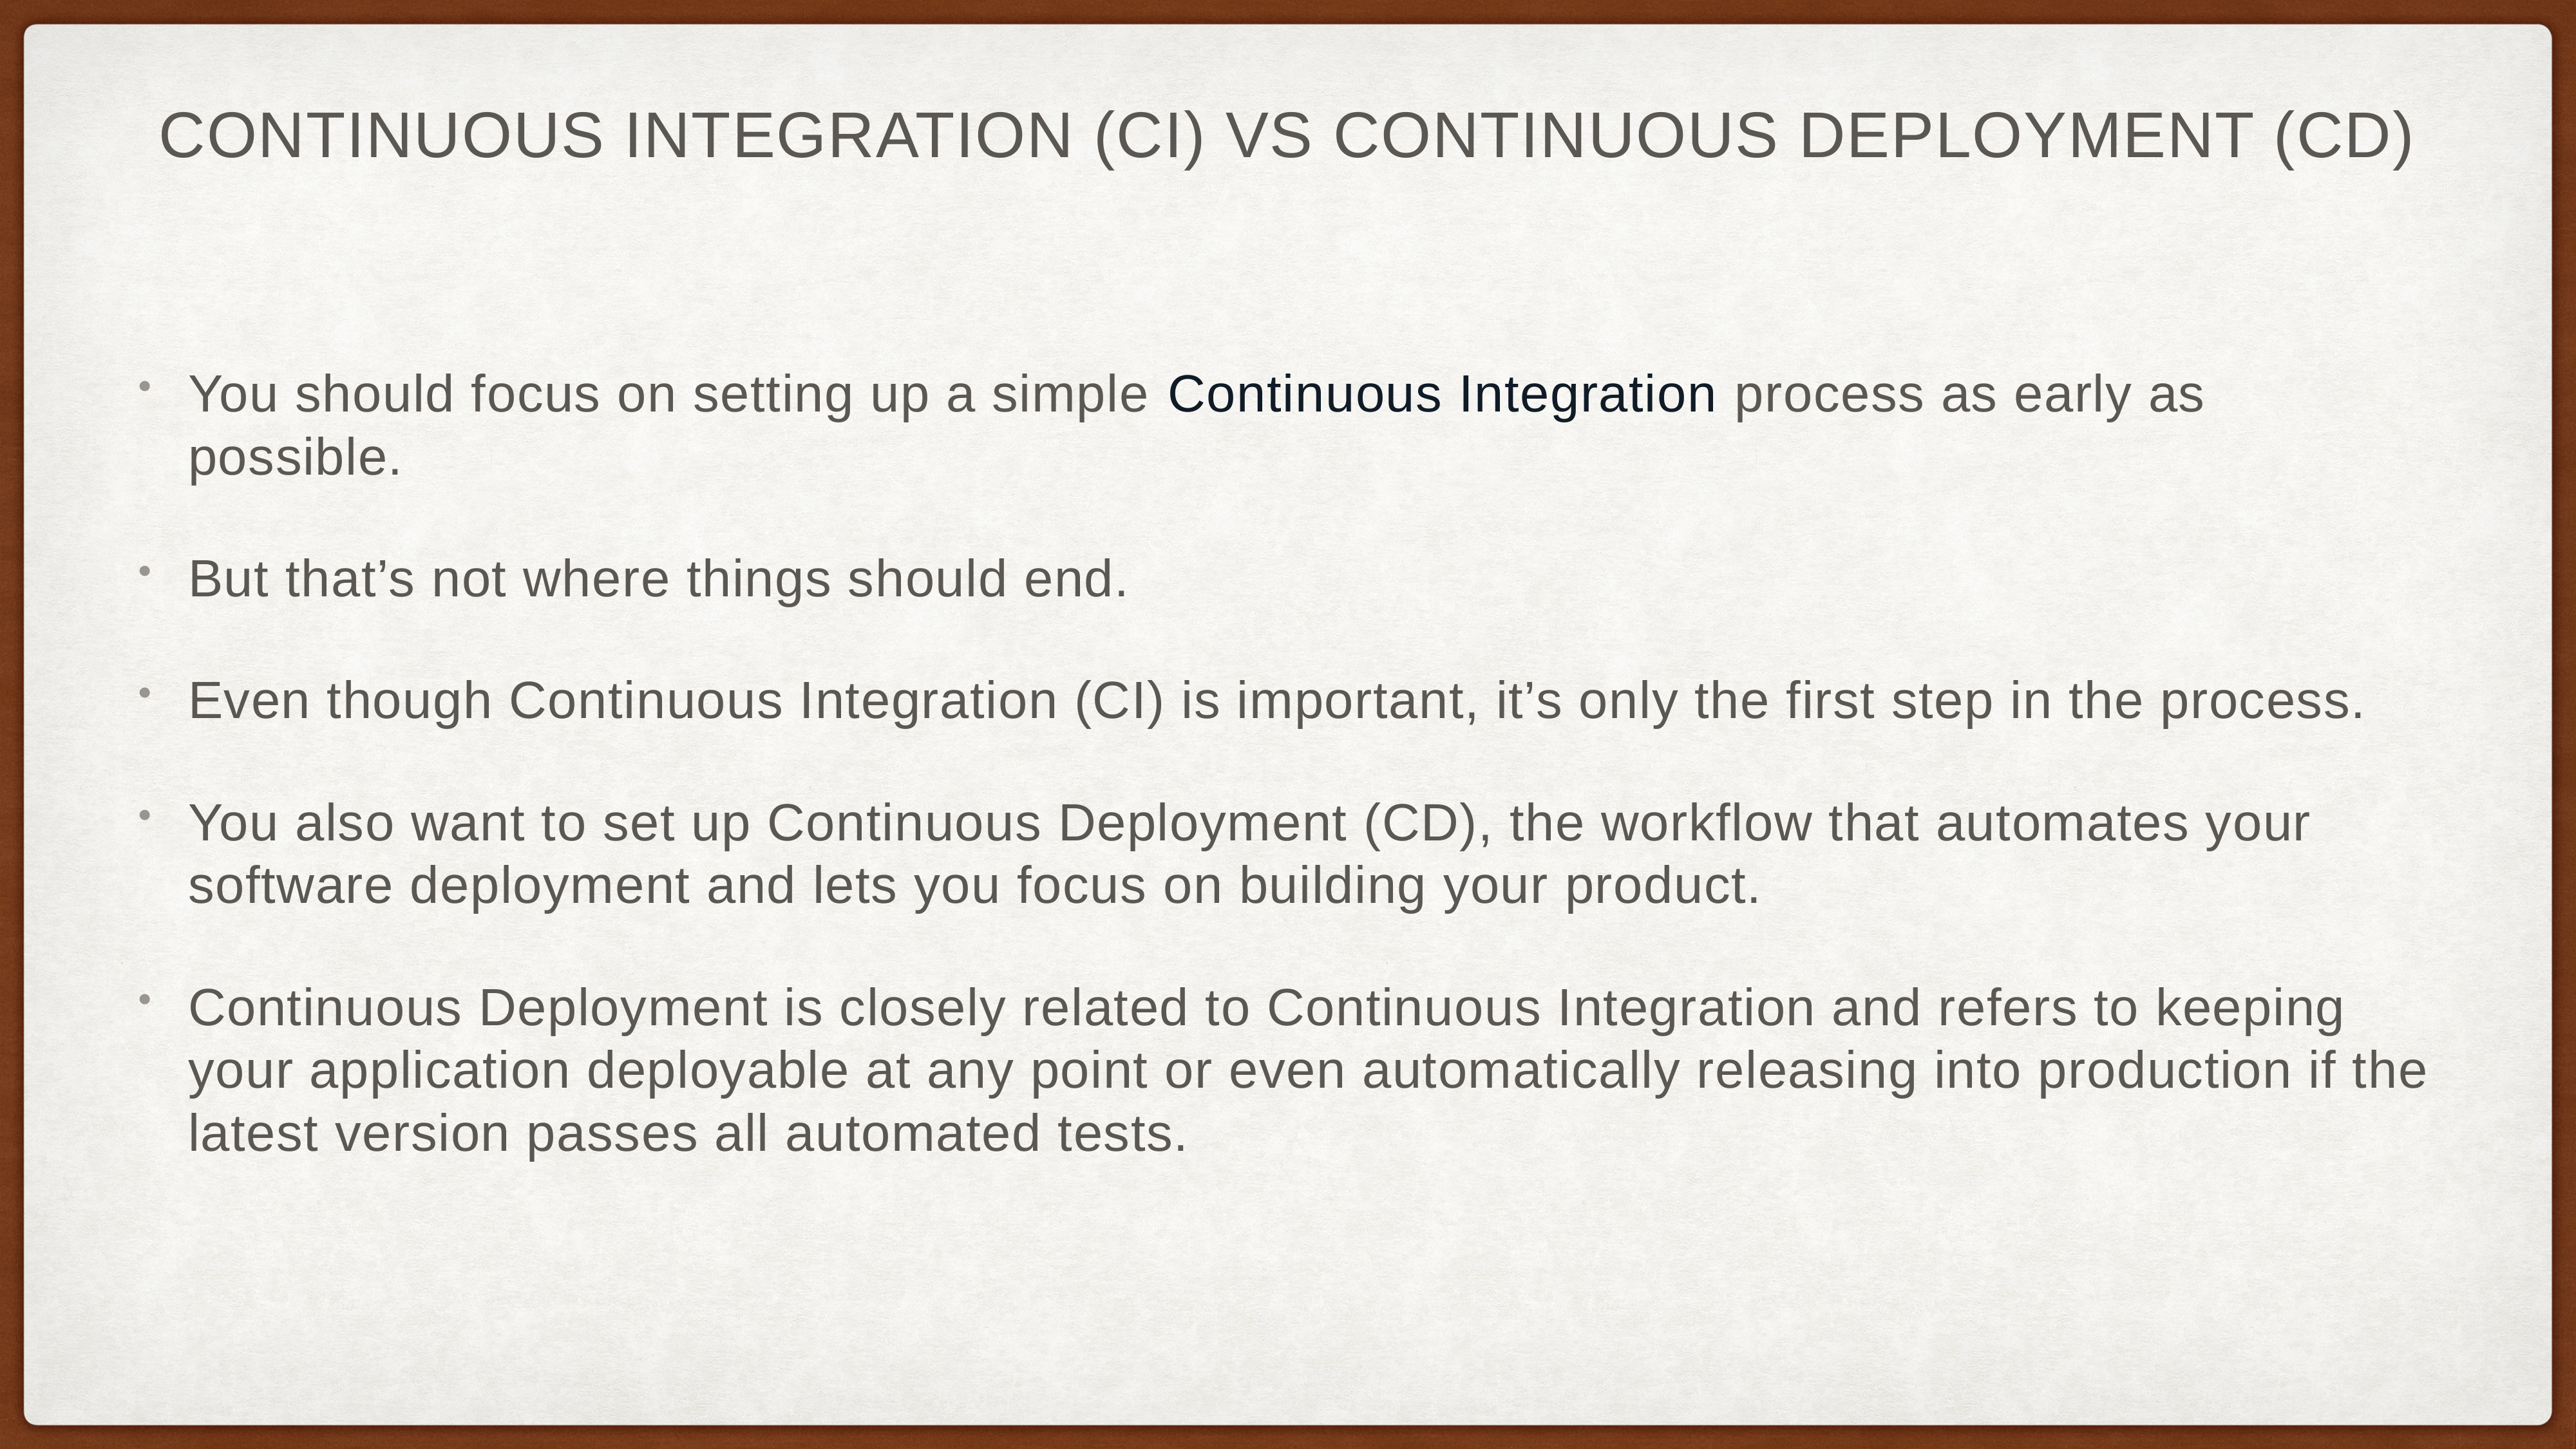

# Continuous Integration (CI) vs Continuous Deployment (CD)
You should focus on setting up a simple Continuous Integration process as early as possible.
But that’s not where things should end.
Even though Continuous Integration (CI) is important, it’s only the first step in the process.
You also want to set up Continuous Deployment (CD), the workflow that automates your software deployment and lets you focus on building your product.
Continuous Deployment is closely related to Continuous Integration and refers to keeping your application deployable at any point or even automatically releasing into production if the latest version passes all automated tests.